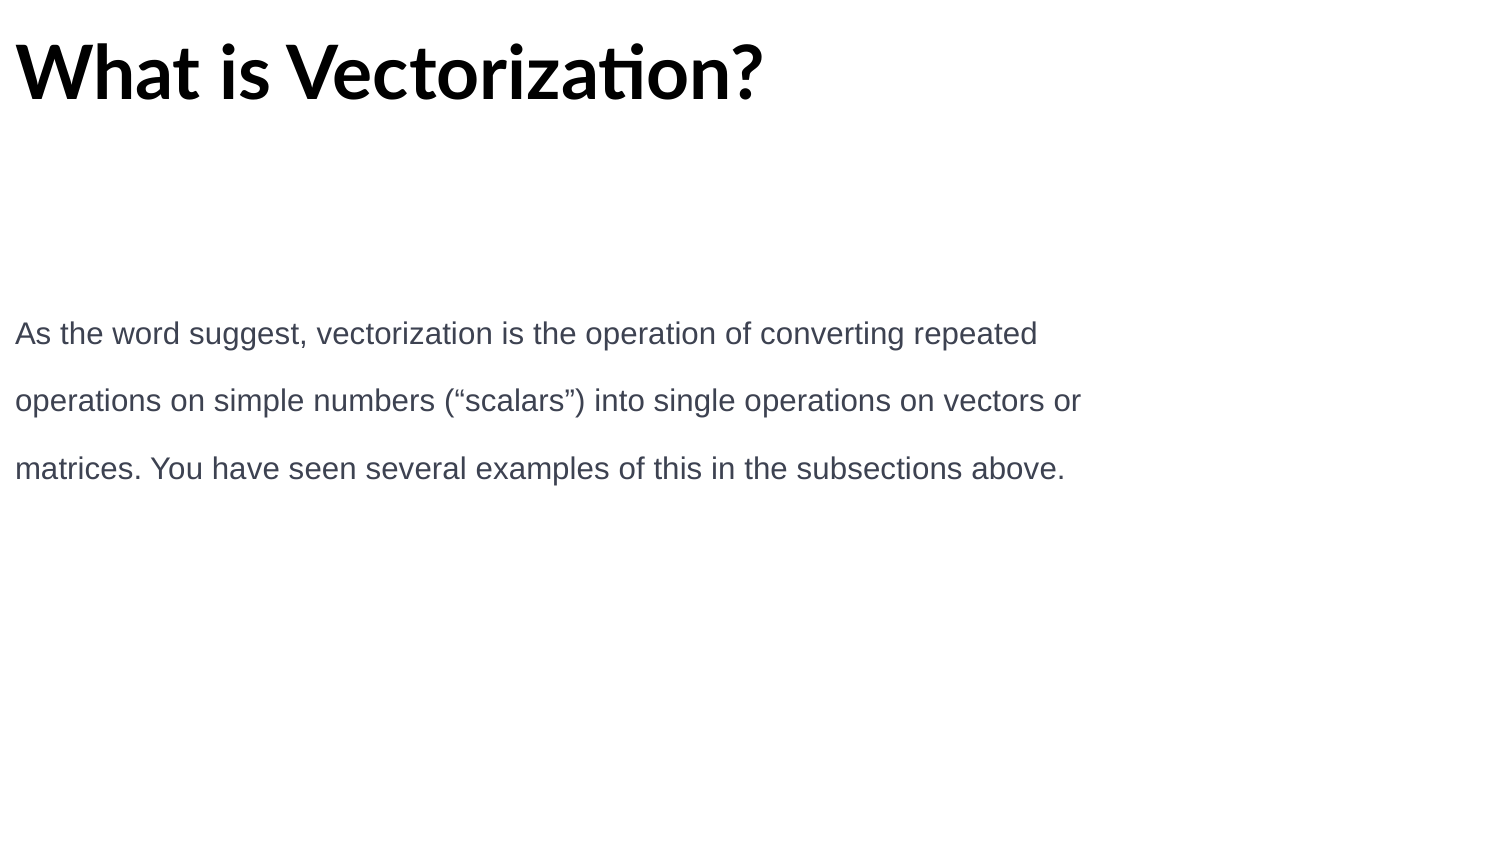

What is Vectorization?

As the word suggest, vectorization is the operation of converting repeated operations on simple numbers (“scalars”) into single operations on vectors or matrices. You have seen several examples of this in the subsections above.